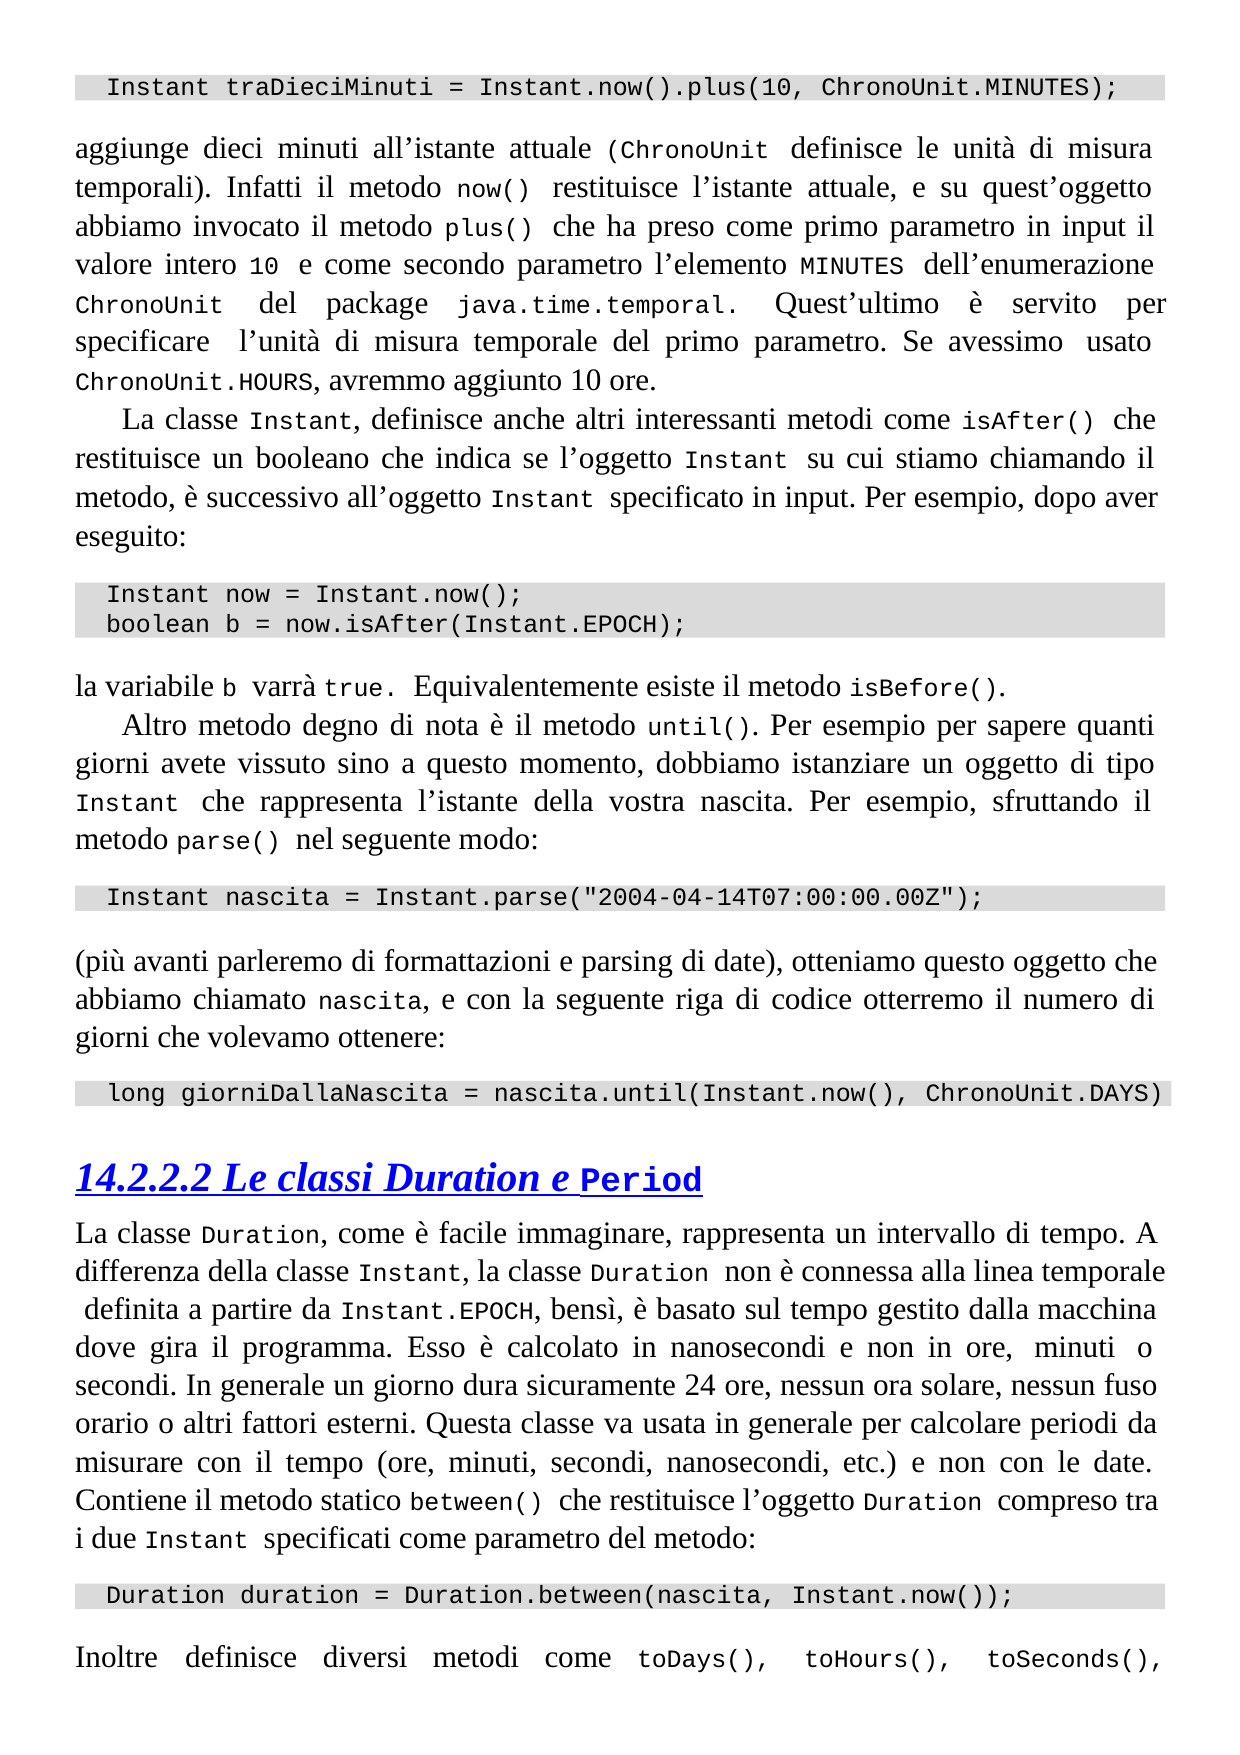

Instant traDieciMinuti = Instant.now().plus(10, ChronoUnit.MINUTES);
aggiunge dieci minuti all’istante attuale (ChronoUnit definisce le unità di misura  temporali). Infatti il metodo now() restituisce l’istante attuale, e su quest’oggetto  abbiamo invocato il metodo plus() che ha preso come primo parametro in input il  valore intero 10 e come secondo parametro l’elemento MINUTES dell’enumerazione  ChronoUnit del package java.time.temporal. Quest’ultimo è servito per specificare  l’unità di misura temporale del primo parametro. Se avessimo usato  ChronoUnit.HOURS, avremmo aggiunto 10 ore.
La classe Instant, definisce anche altri interessanti metodi come isAfter() che  restituisce un booleano che indica se l’oggetto Instant su cui stiamo chiamando il  metodo, è successivo all’oggetto Instant specificato in input. Per esempio, dopo aver  eseguito:
Instant now = Instant.now();
boolean b = now.isAfter(Instant.EPOCH);
la variabile b varrà true. Equivalentemente esiste il metodo isBefore().
Altro metodo degno di nota è il metodo until(). Per esempio per sapere quanti  giorni avete vissuto sino a questo momento, dobbiamo istanziare un oggetto di tipo  Instant che rappresenta l’istante della vostra nascita. Per esempio, sfruttando il  metodo parse() nel seguente modo:
Instant nascita = Instant.parse("2004-04-14T07:00:00.00Z");
(più avanti parleremo di formattazioni e parsing di date), otteniamo questo oggetto che  abbiamo chiamato nascita, e con la seguente riga di codice otterremo il numero di  giorni che volevamo ottenere:
long giorniDallaNascita = nascita.until(Instant.now(), ChronoUnit.DAYS)
14.2.2.2 Le classi Duration e Period
La classe Duration, come è facile immaginare, rappresenta un intervallo di tempo. A  differenza della classe Instant, la classe Duration non è connessa alla linea temporale  definita a partire da Instant.EPOCH, bensì, è basato sul tempo gestito dalla macchina  dove gira il programma. Esso è calcolato in nanosecondi e non in ore, minuti o  secondi. In generale un giorno dura sicuramente 24 ore, nessun ora solare, nessun fuso  orario o altri fattori esterni. Questa classe va usata in generale per calcolare periodi da  misurare con il tempo (ore, minuti, secondi, nanosecondi, etc.) e non con le date.  Contiene il metodo statico between() che restituisce l’oggetto Duration compreso tra  i due Instant specificati come parametro del metodo:
Duration duration = Duration.between(nascita, Instant.now());
Inoltre	definisce	diversi	metodi	come	toDays(),	toHours(),	toSeconds(),